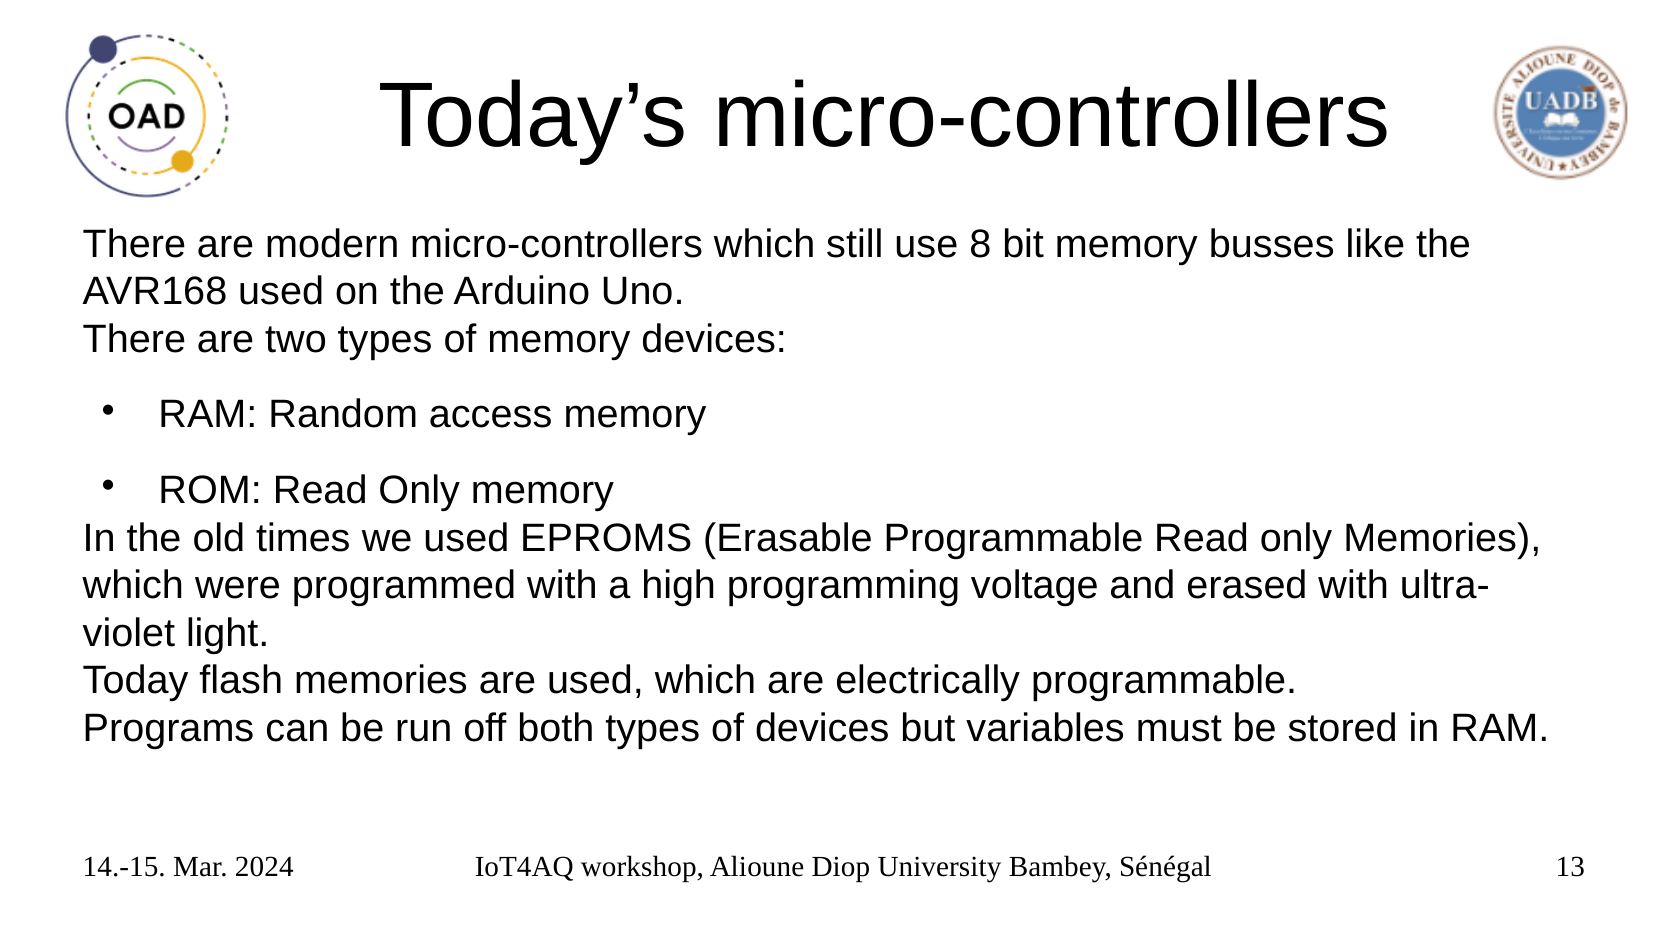

# Today’s micro-controllers
There are modern micro-controllers which still use 8 bit memory busses like the AVR168 used on the Arduino Uno.
There are two types of memory devices:
RAM: Random access memory
ROM: Read Only memory
In the old times we used EPROMS (Erasable Programmable Read only Memories), which were programmed with a high programming voltage and erased with ultra-violet light.
Today flash memories are used, which are electrically programmable.
Programs can be run off both types of devices but variables must be stored in RAM.
14.-15. Mar. 2024
IoT4AQ workshop, Alioune Diop University Bambey, Sénégal
13